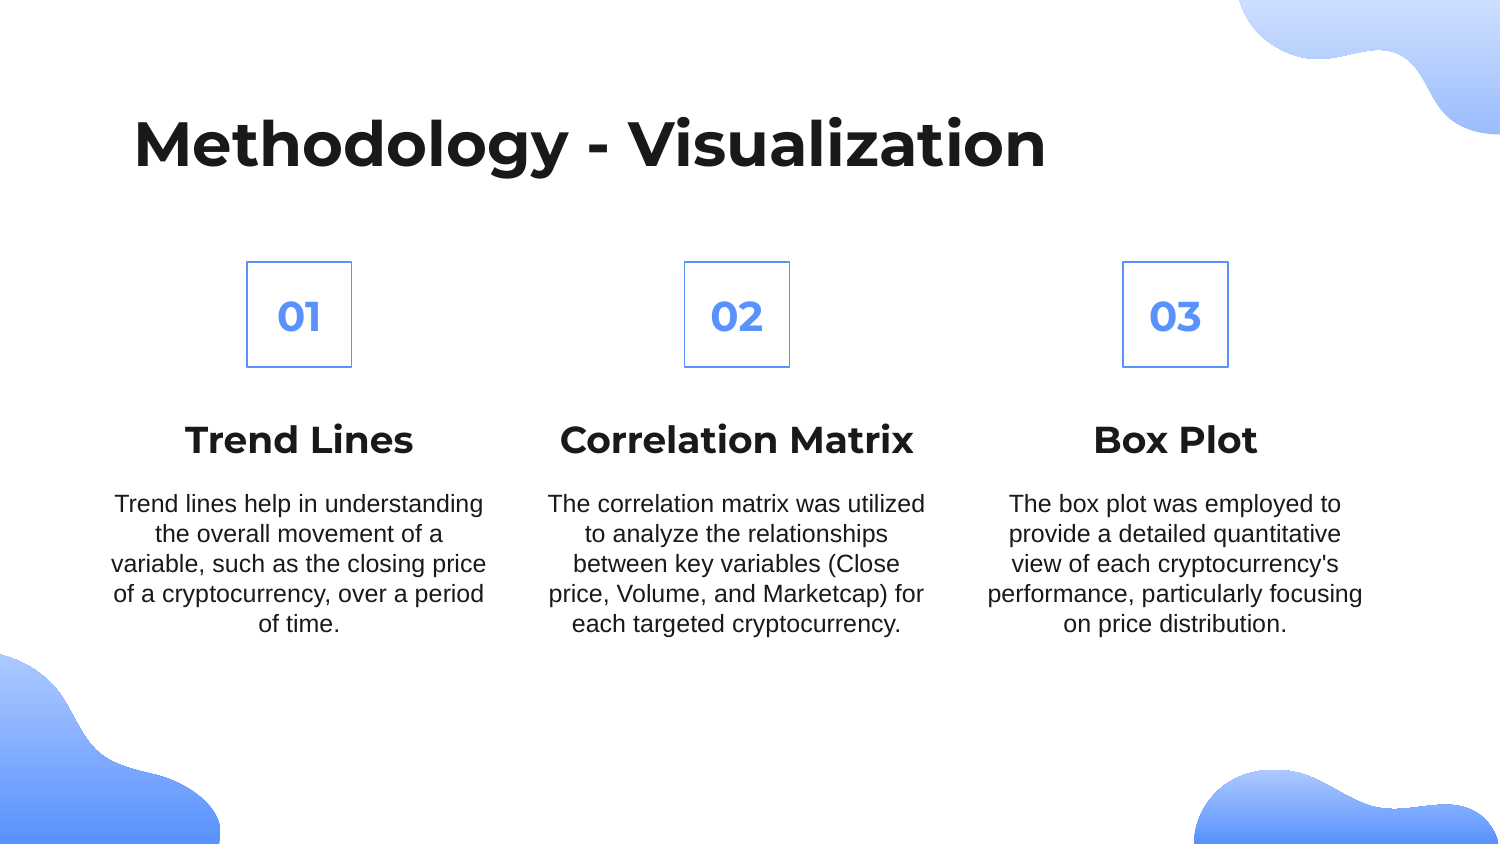

# Methodology - Visualization
01
02
03
Trend Lines
Correlation Matrix
Box Plot
Trend lines help in understanding the overall movement of a variable, such as the closing price of a cryptocurrency, over a period of time.
The correlation matrix was utilized to analyze the relationships between key variables (Close price, Volume, and Marketcap) for each targeted cryptocurrency.
The box plot was employed to provide a detailed quantitative view of each cryptocurrency's performance, particularly focusing on price distribution.